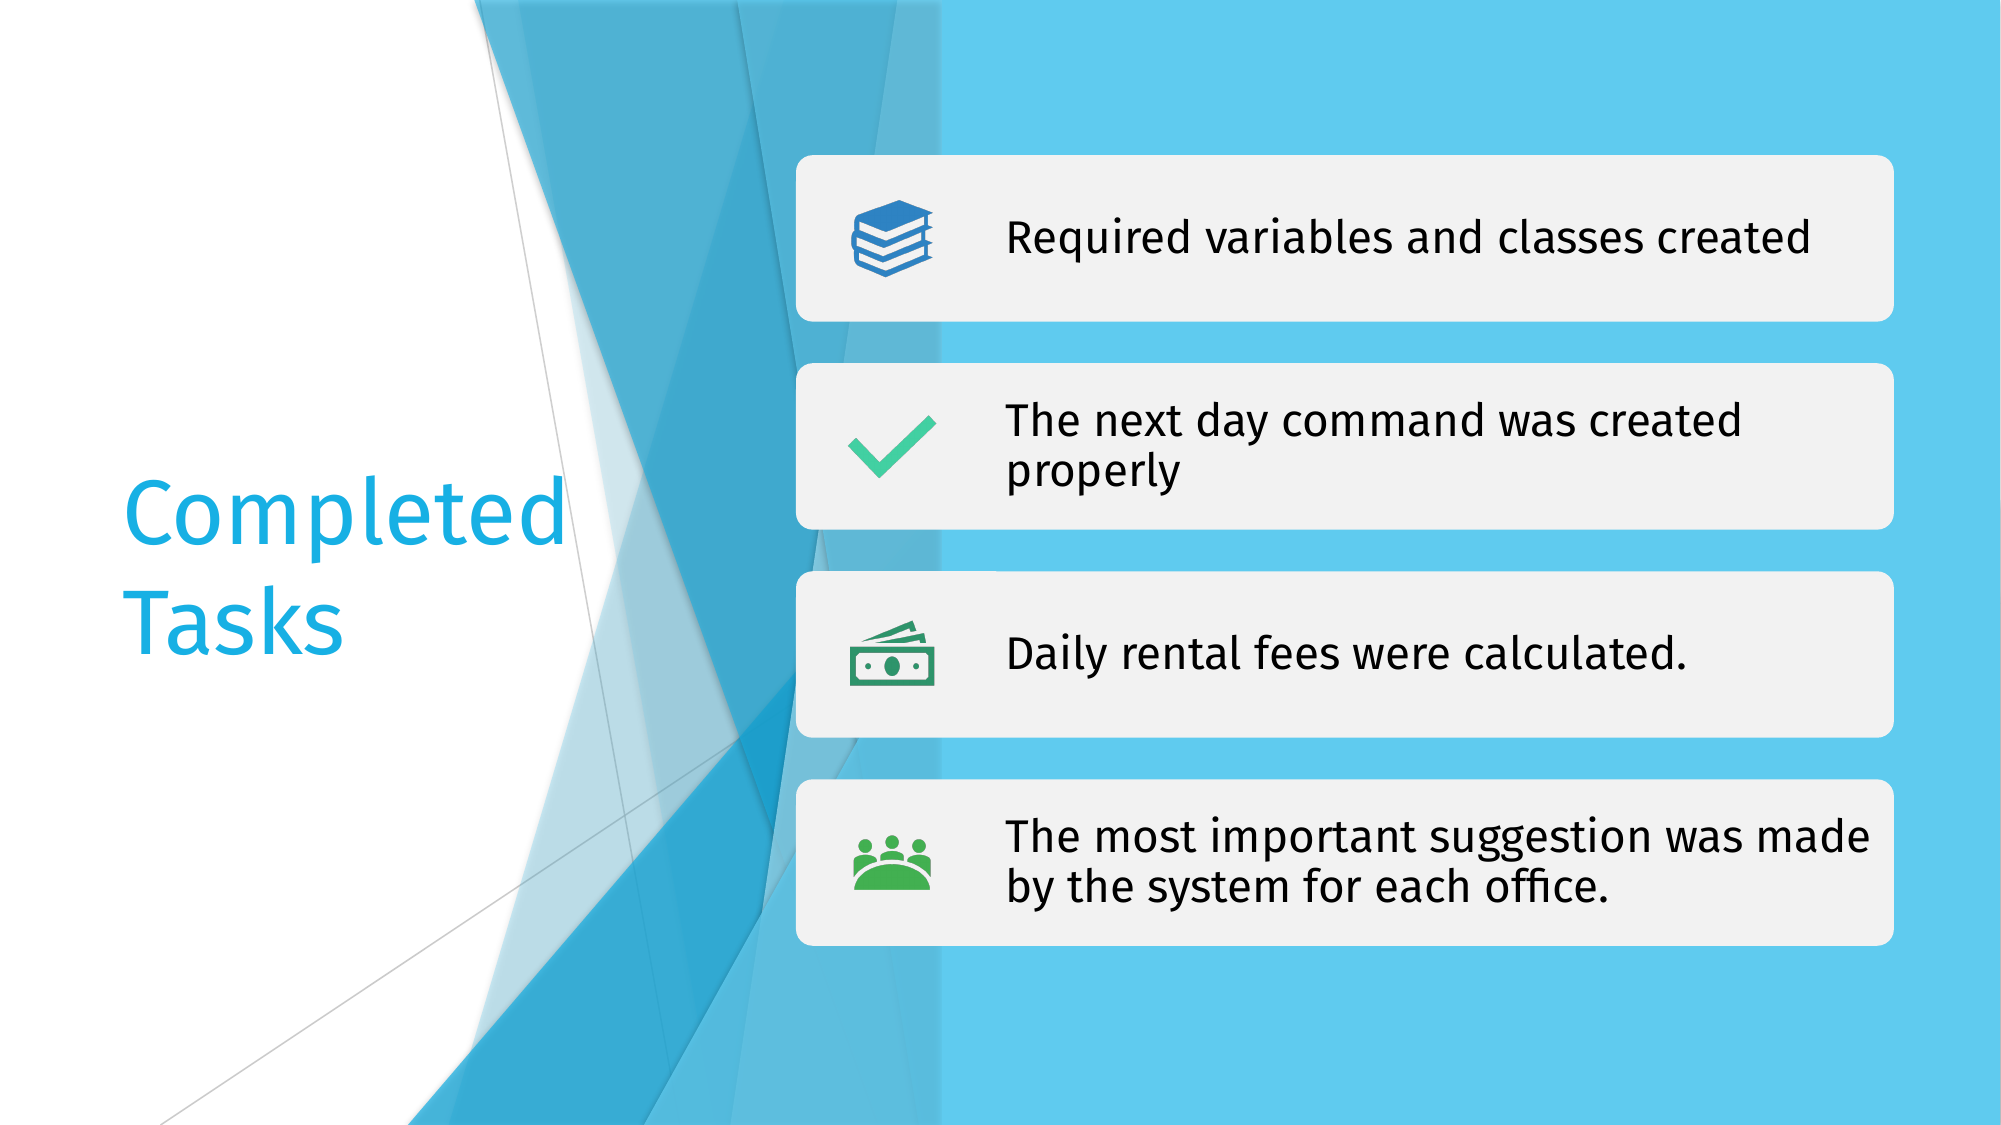

Required variables and classes created
The next day command was created properly
Daily rental fees were calculated.
The most important suggestion was made by the system for each office.
# Completed Tasks